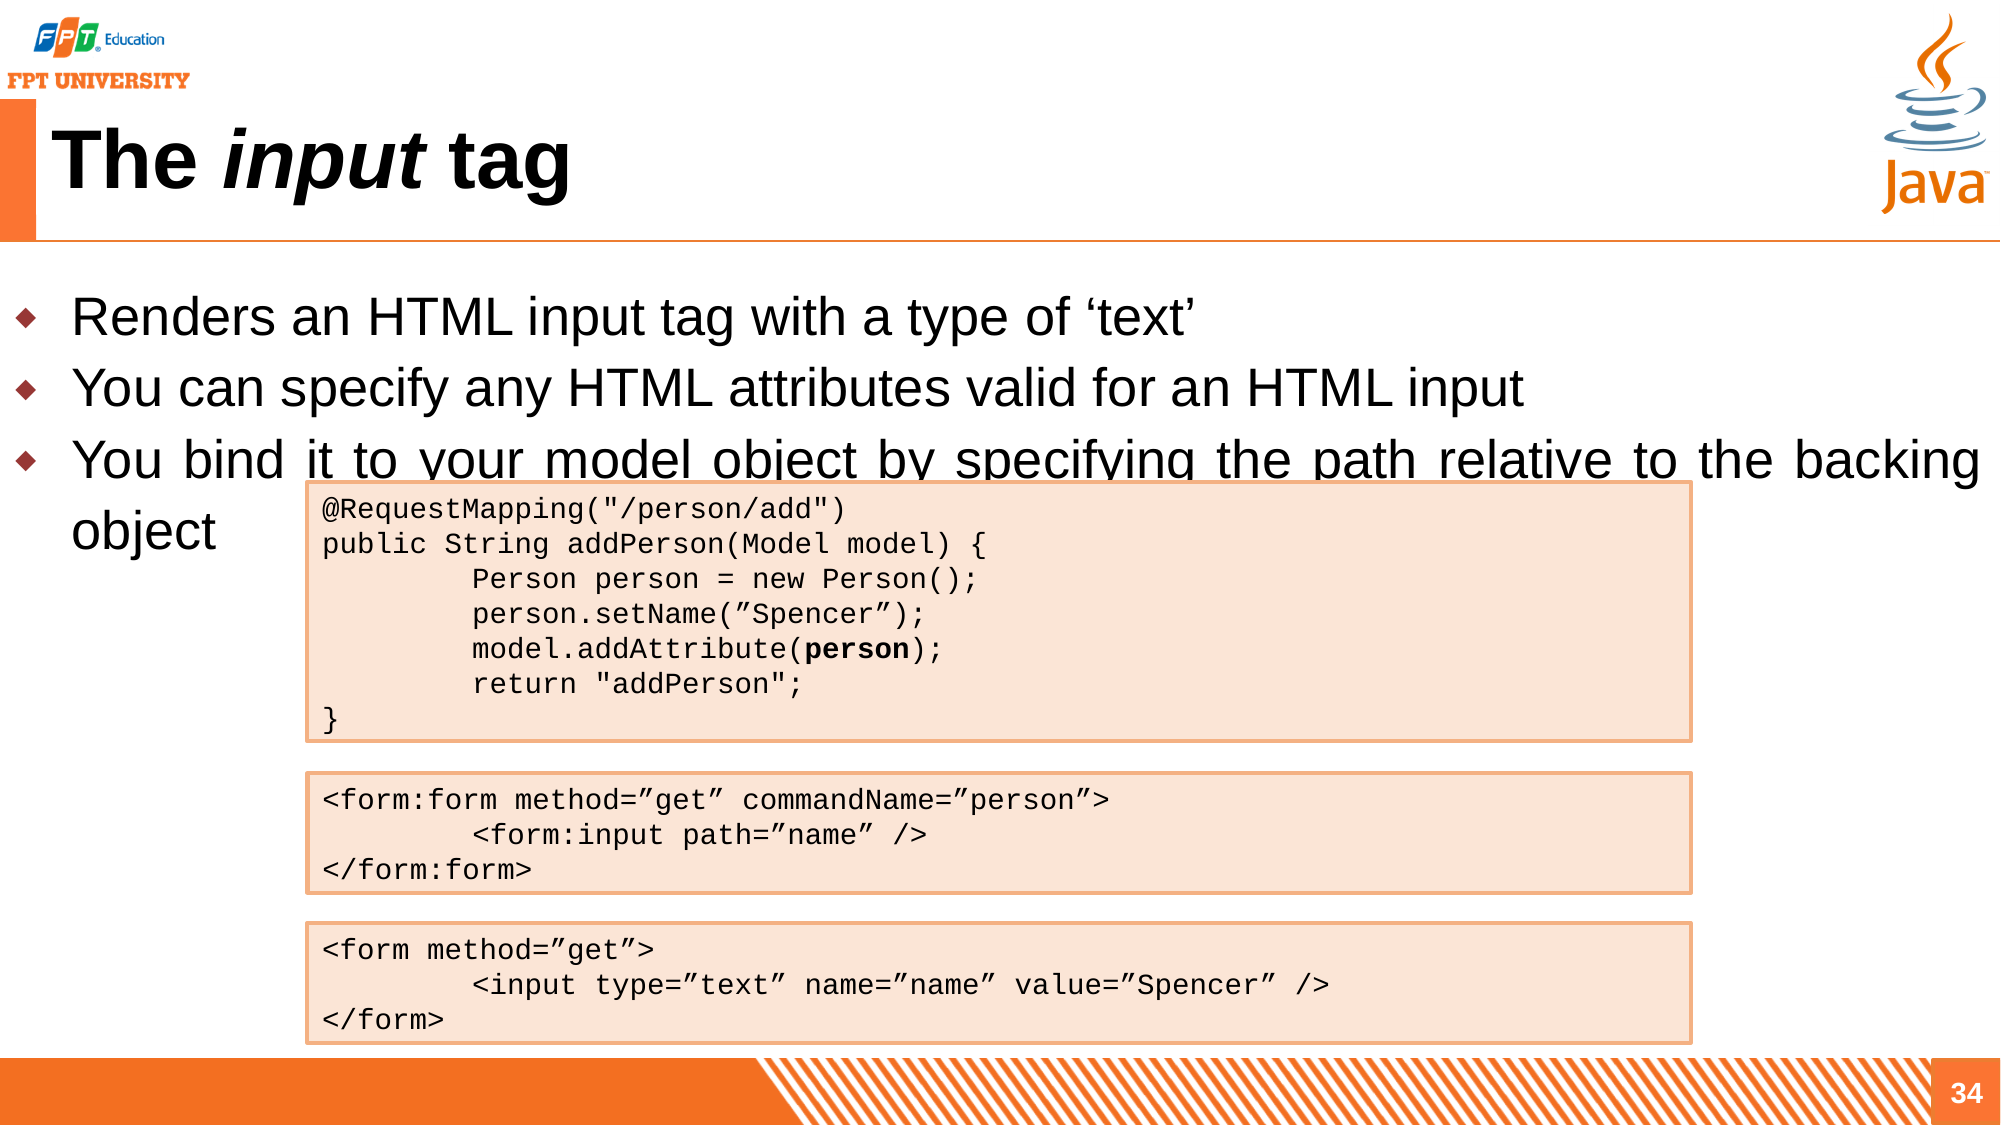

# The input tag
Renders an HTML input tag with a type of ‘text’
You can specify any HTML attributes valid for an HTML input
You bind it to your model object by specifying the path relative to the backing object

@RequestMapping("/person/add")
public String addPerson(Model model) {
	Person person = new Person();
	person.setName(”Spencer”);
	model.addAttribute(person);
	return "addPerson";
}
<form:form method=”get” commandName=”person”>
	<form:input path=”name” />
</form:form>
<form method=”get”>
	<input type=”text” name=”name” value=”Spencer” />
</form>
34